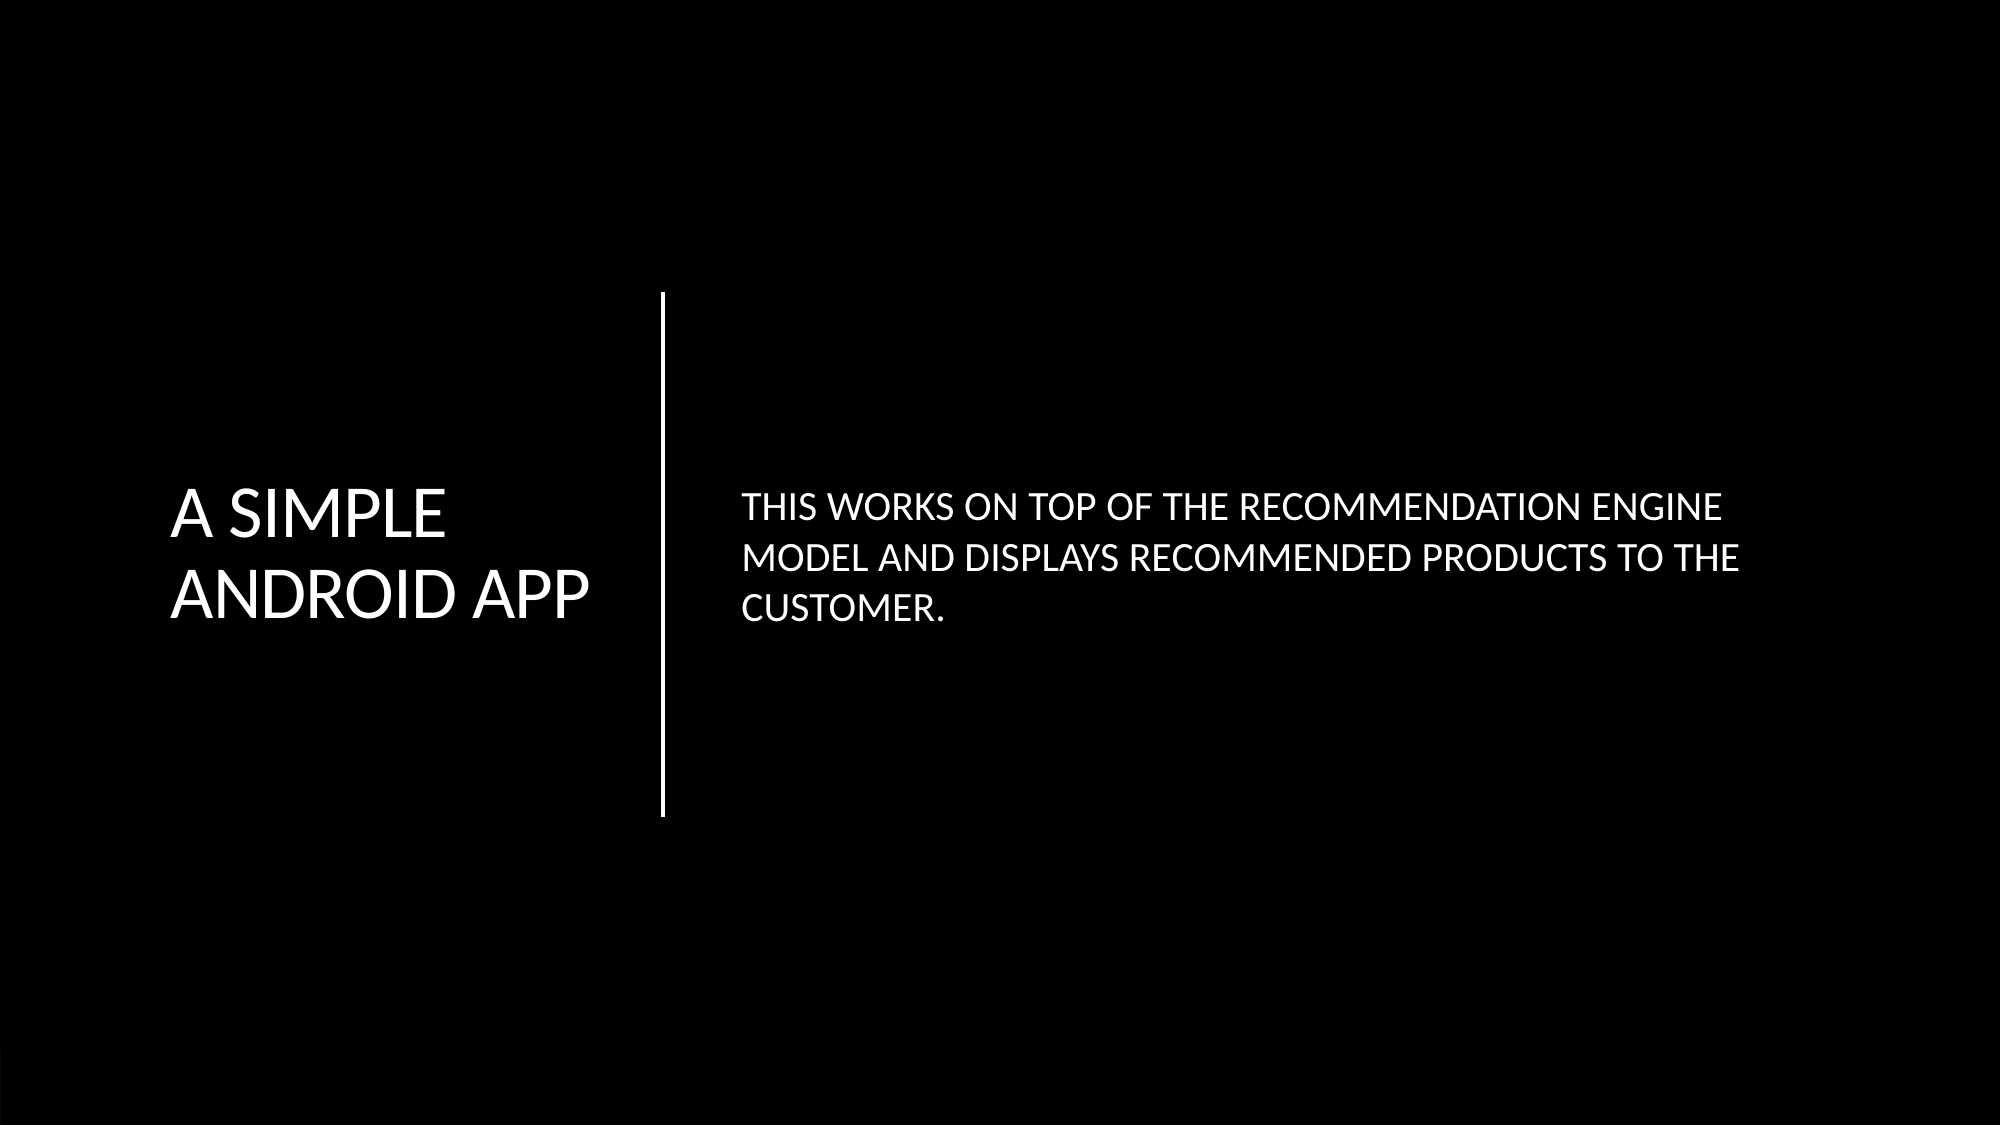

# A SIMPLE ANDROID APP
THIS WORKS ON TOP OF THE RECOMMENDATION ENGINE MODEL AND DISPLAYS RECOMMENDED PRODUCTS TO THE CUSTOMER.